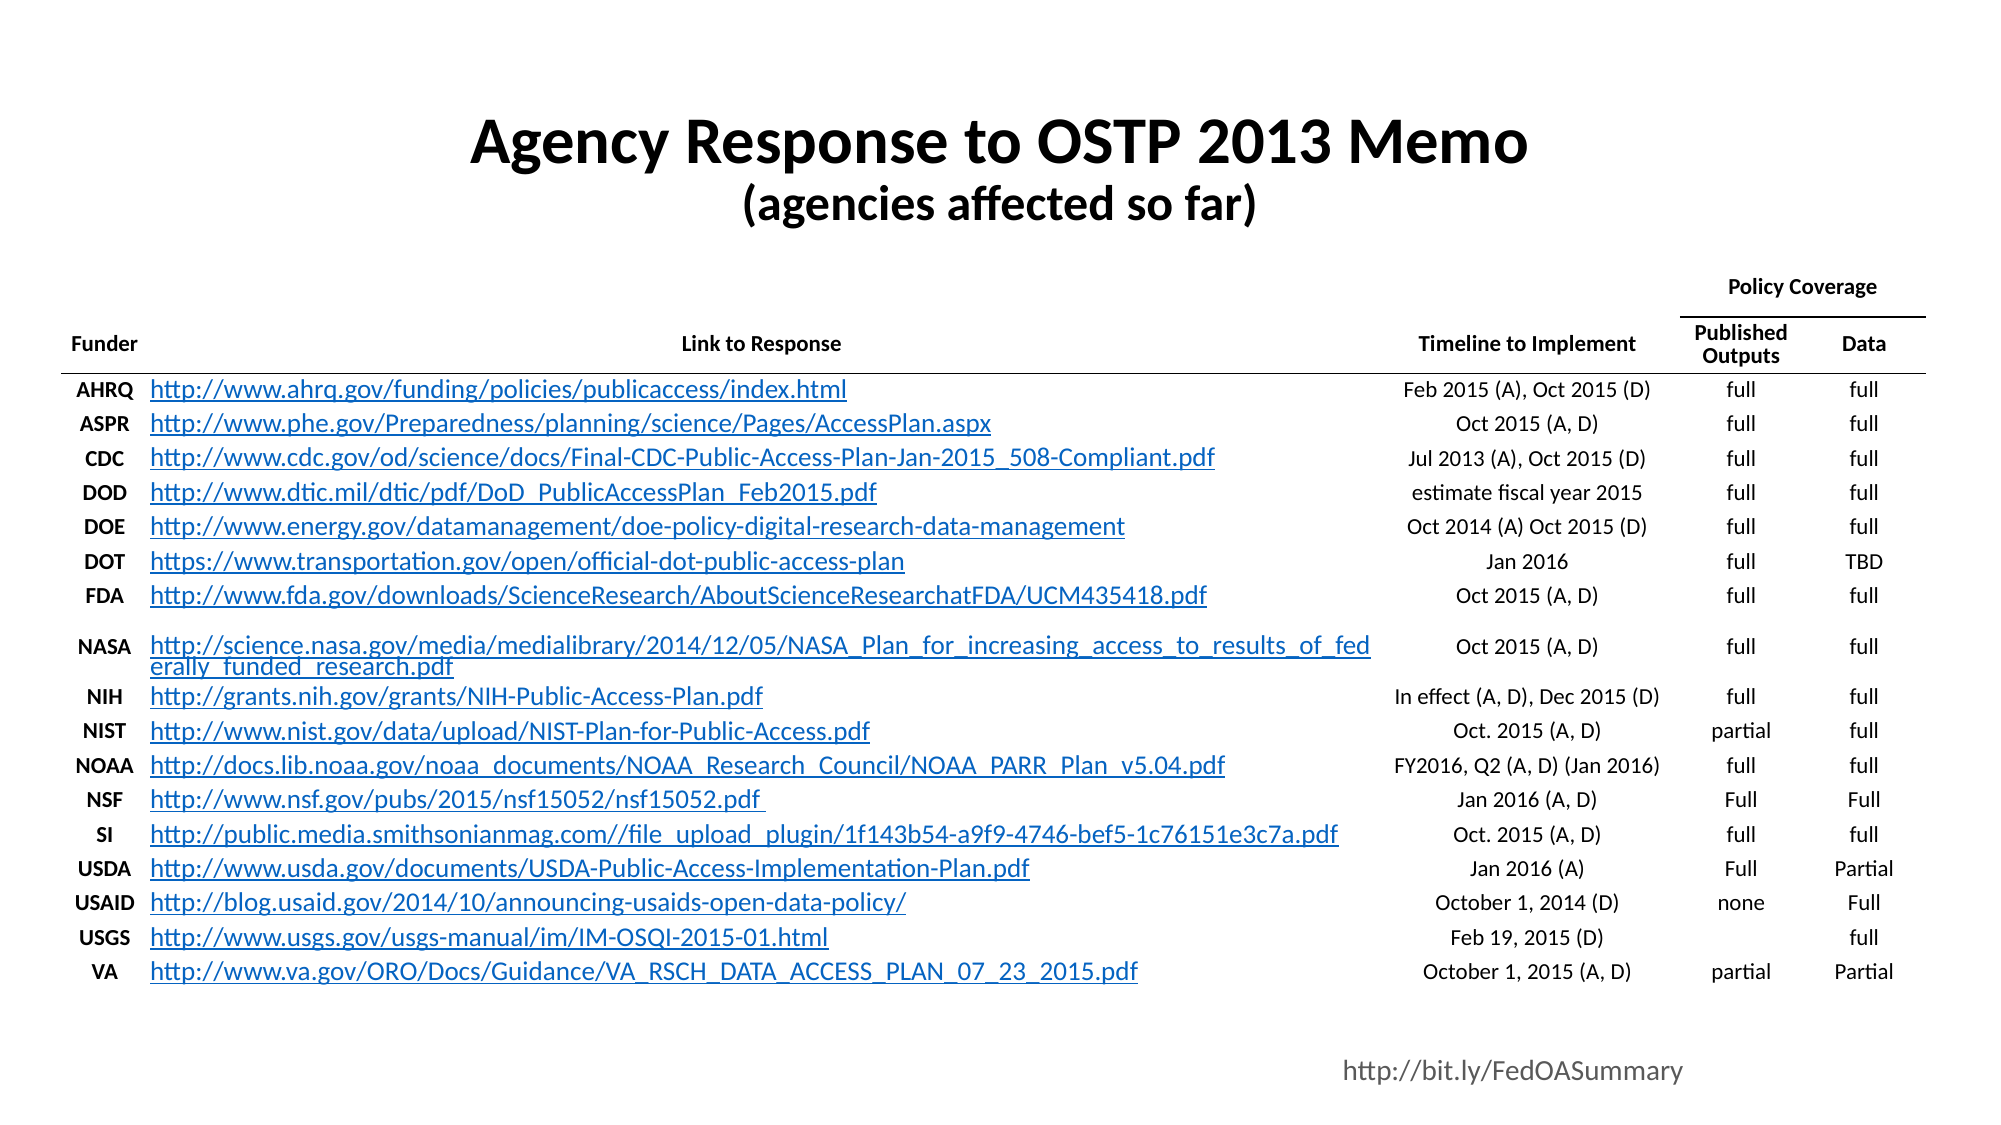

# Agency Response to OSTP 2013 Memo (agencies affected so far)
|  |  |  | Policy Coverage |  |
| --- | --- | --- | --- | --- |
| Funder | Link to Response | Timeline to Implement | Published Outputs | Data |
| AHRQ | http://www.ahrq.gov/funding/policies/publicaccess/index.html | Feb 2015 (A), Oct 2015 (D) | full | full |
| ASPR | http://www.phe.gov/Preparedness/planning/science/Pages/AccessPlan.aspx | Oct 2015 (A, D) | full | full |
| CDC | http://www.cdc.gov/od/science/docs/Final-CDC-Public-Access-Plan-Jan-2015\_508-Compliant.pdf | Jul 2013 (A), Oct 2015 (D) | full | full |
| DOD | http://www.dtic.mil/dtic/pdf/DoD\_PublicAccessPlan\_Feb2015.pdf | estimate fiscal year 2015 | full | full |
| DOE | http://www.energy.gov/datamanagement/doe-policy-digital-research-data-management | Oct 2014 (A) Oct 2015 (D) | full | full |
| DOT | https://www.transportation.gov/open/official-dot-public-access-plan | Jan 2016 | full | TBD |
| FDA | http://www.fda.gov/downloads/ScienceResearch/AboutScienceResearchatFDA/UCM435418.pdf | Oct 2015 (A, D) | full | full |
| NASA | http://science.nasa.gov/media/medialibrary/2014/12/05/NASA\_Plan\_for\_increasing\_access\_to\_results\_of\_federally\_funded\_research.pdf | Oct 2015 (A, D) | full | full |
| NIH | http://grants.nih.gov/grants/NIH-Public-Access-Plan.pdf | In effect (A, D), Dec 2015 (D) | full | full |
| NIST | http://www.nist.gov/data/upload/NIST-Plan-for-Public-Access.pdf | Oct. 2015 (A, D) | partial | full |
| NOAA | http://docs.lib.noaa.gov/noaa\_documents/NOAA\_Research\_Council/NOAA\_PARR\_Plan\_v5.04.pdf | FY2016, Q2 (A, D) (Jan 2016) | full | full |
| NSF | http://www.nsf.gov/pubs/2015/nsf15052/nsf15052.pdf | Jan 2016 (A, D) | Full | Full |
| SI | http://public.media.smithsonianmag.com//file\_upload\_plugin/1f143b54-a9f9-4746-bef5-1c76151e3c7a.pdf | Oct. 2015 (A, D) | full | full |
| USDA | http://www.usda.gov/documents/USDA-Public-Access-Implementation-Plan.pdf | Jan 2016 (A) | Full | Partial |
| USAID | http://blog.usaid.gov/2014/10/announcing-usaids-open-data-policy/ | October 1, 2014 (D) | none | Full |
| USGS | http://www.usgs.gov/usgs-manual/im/IM-OSQI-2015-01.html | Feb 19, 2015 (D) |  | full |
| VA | http://www.va.gov/ORO/Docs/Guidance/VA\_RSCH\_DATA\_ACCESS\_PLAN\_07\_23\_2015.pdf | October 1, 2015 (A, D) | partial | Partial |
http://bit.ly/FedOASummary